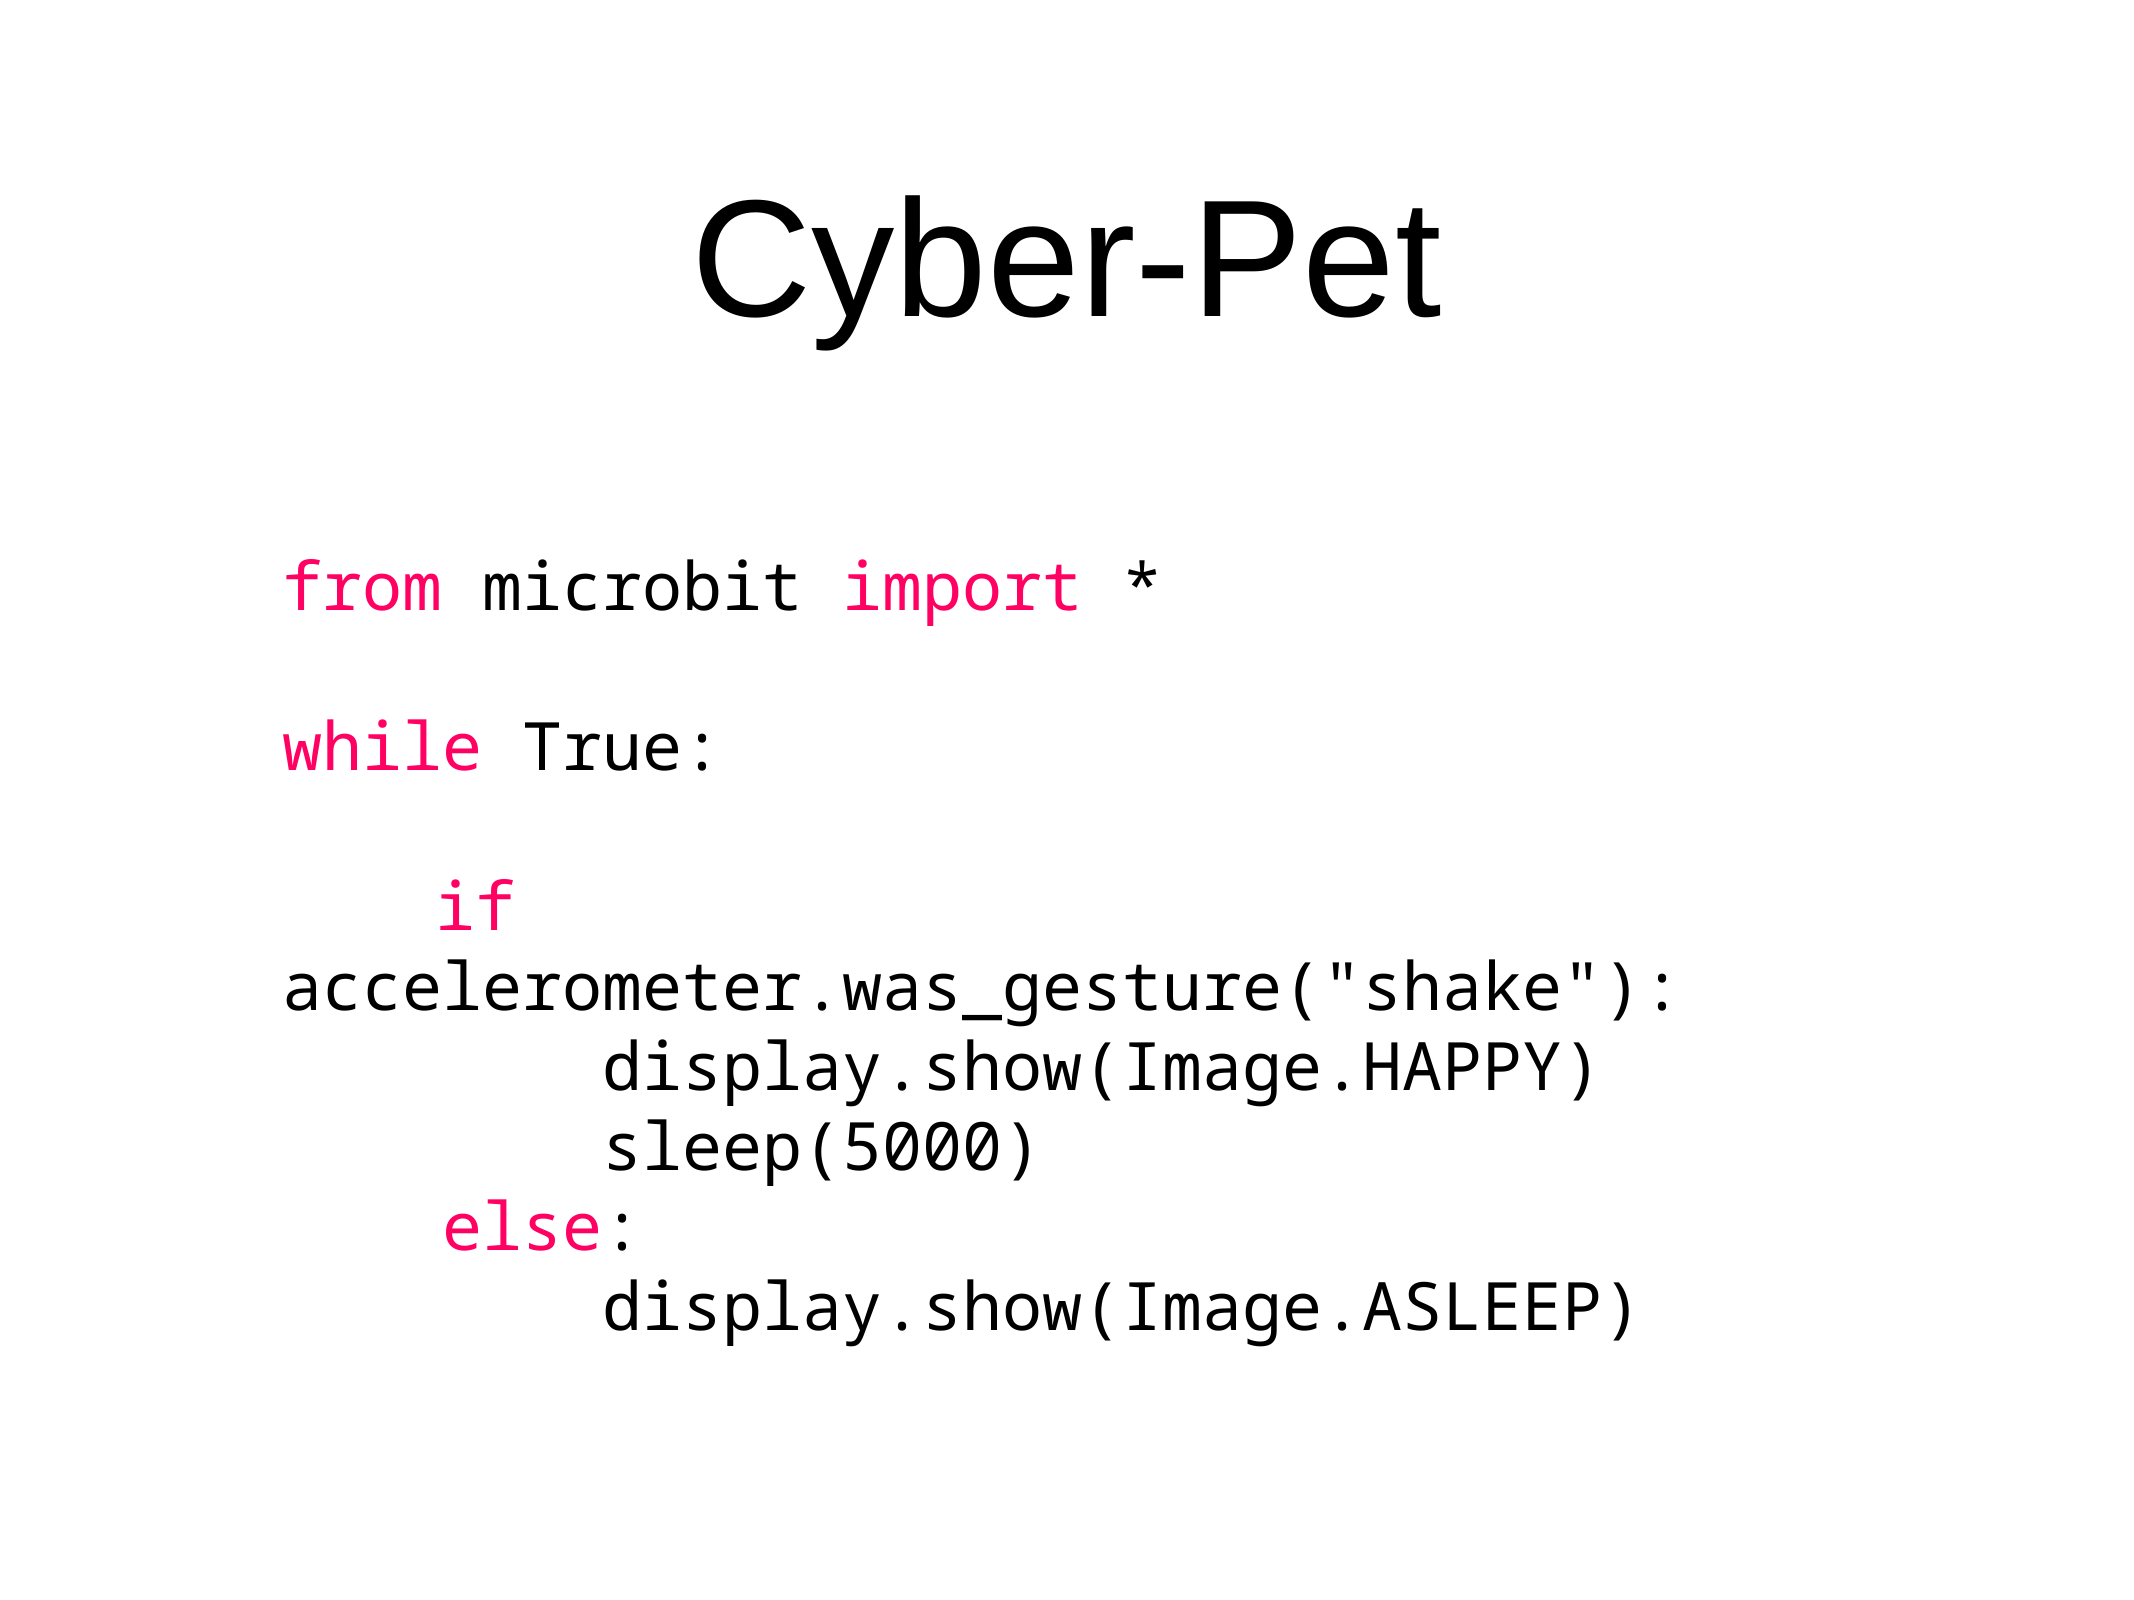

# Cyber-Pet
from microbit import *

while True:

 if accelerometer.was_gesture("shake"):
        display.show(Image.HAPPY)
        sleep(5000)
    else:
        display.show(Image.ASLEEP)